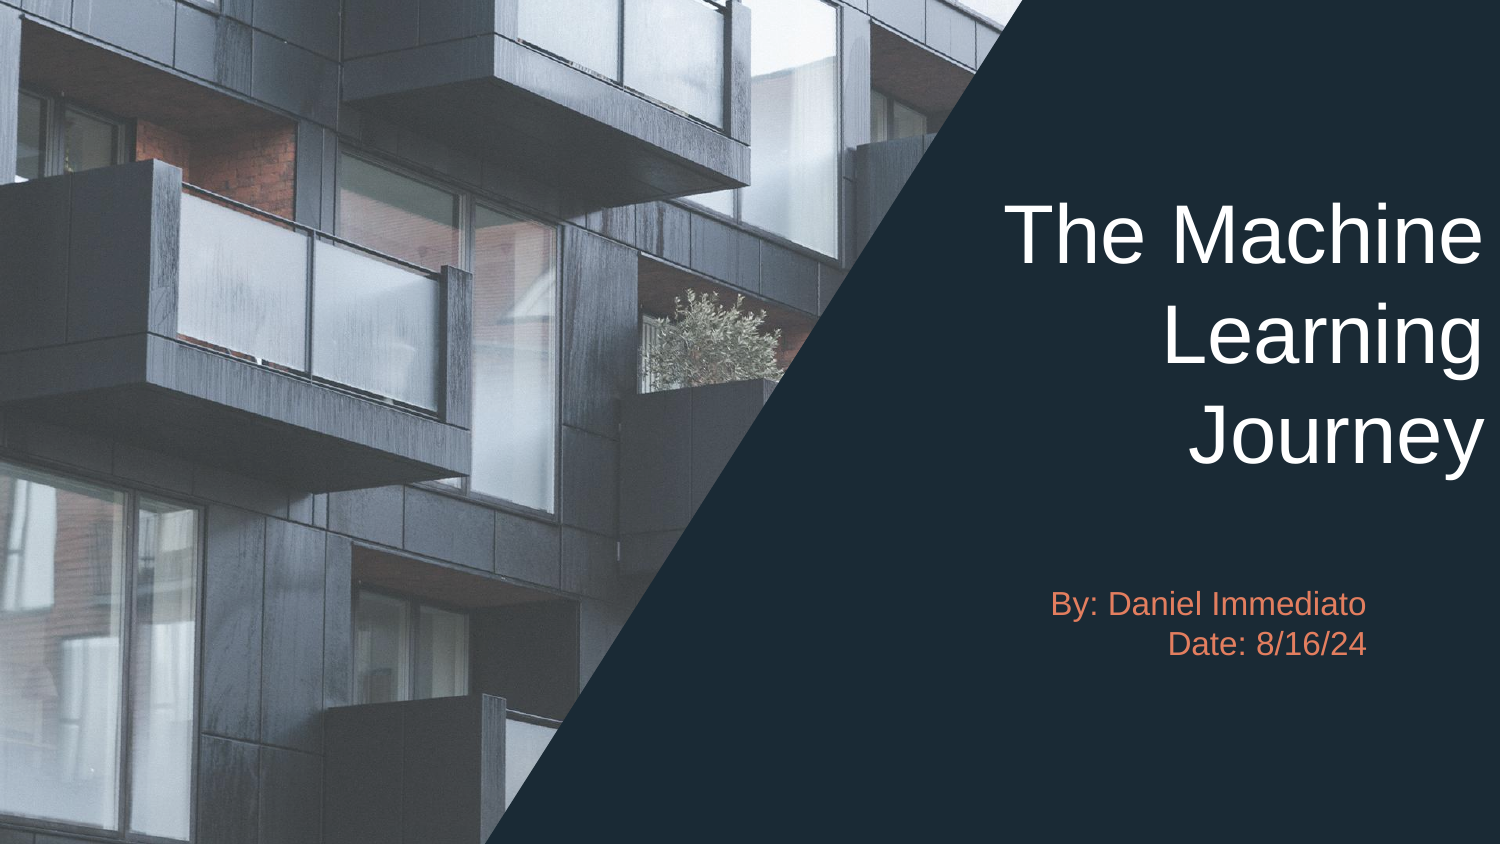

# The Machine Learning Journey
By: Daniel Immediato
Date: 8/16/24